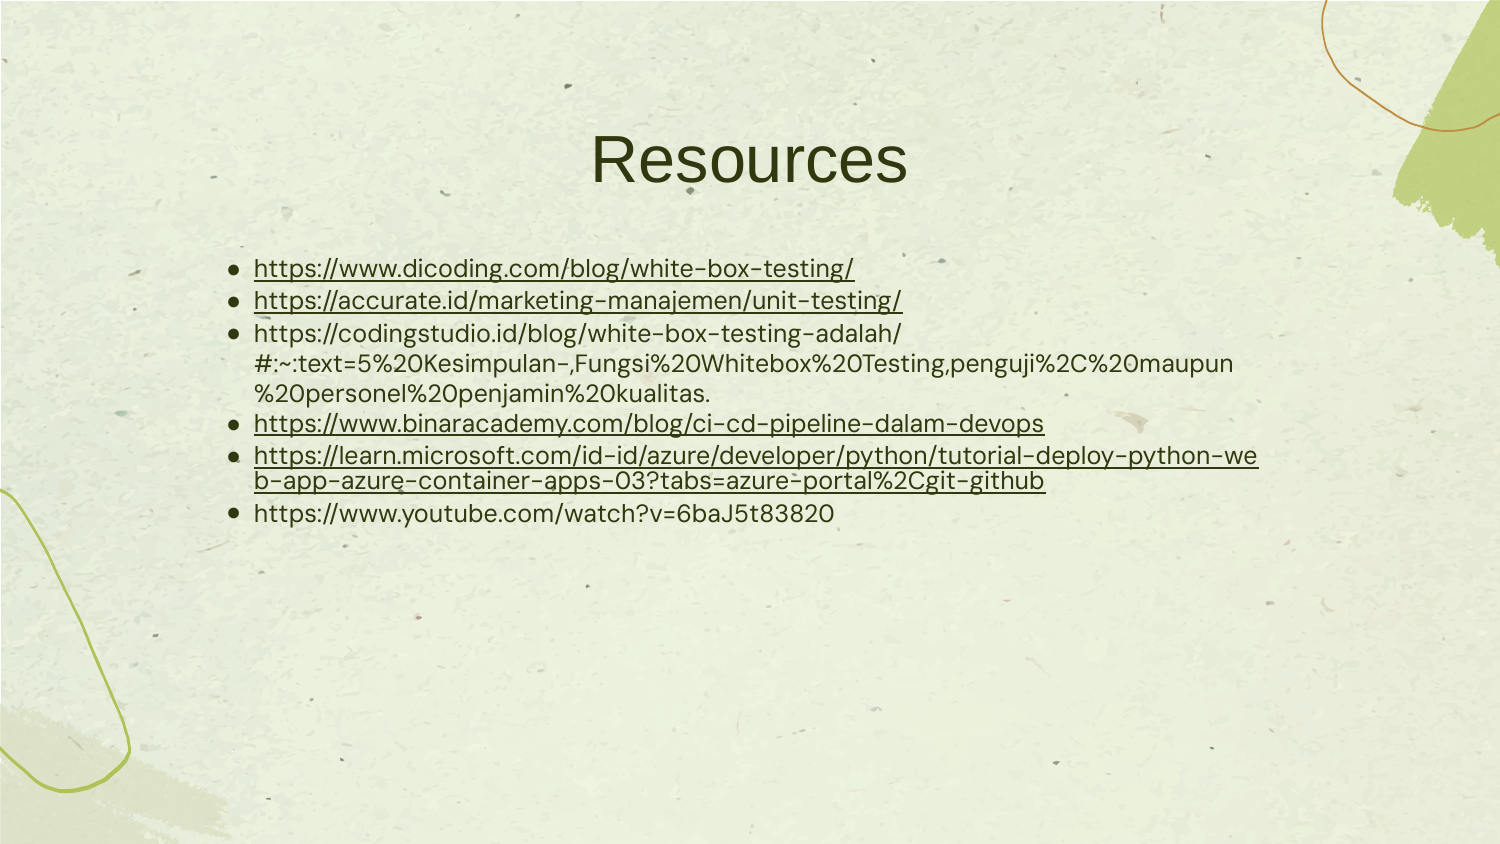

# Resources
https://www.dicoding.com/blog/white-box-testing/
https://accurate.id/marketing-manajemen/unit-testing/
https://codingstudio.id/blog/white-box-testing-adalah/#:~:text=5%20Kesimpulan-,Fungsi%20Whitebox%20Testing,penguji%2C%20maupun%20personel%20penjamin%20kualitas.
https://www.binaracademy.com/blog/ci-cd-pipeline-dalam-devops
https://learn.microsoft.com/id-id/azure/developer/python/tutorial-deploy-python-web-app-azure-container-apps-03?tabs=azure-portal%2Cgit-github
https://www.youtube.com/watch?v=6baJ5t83820